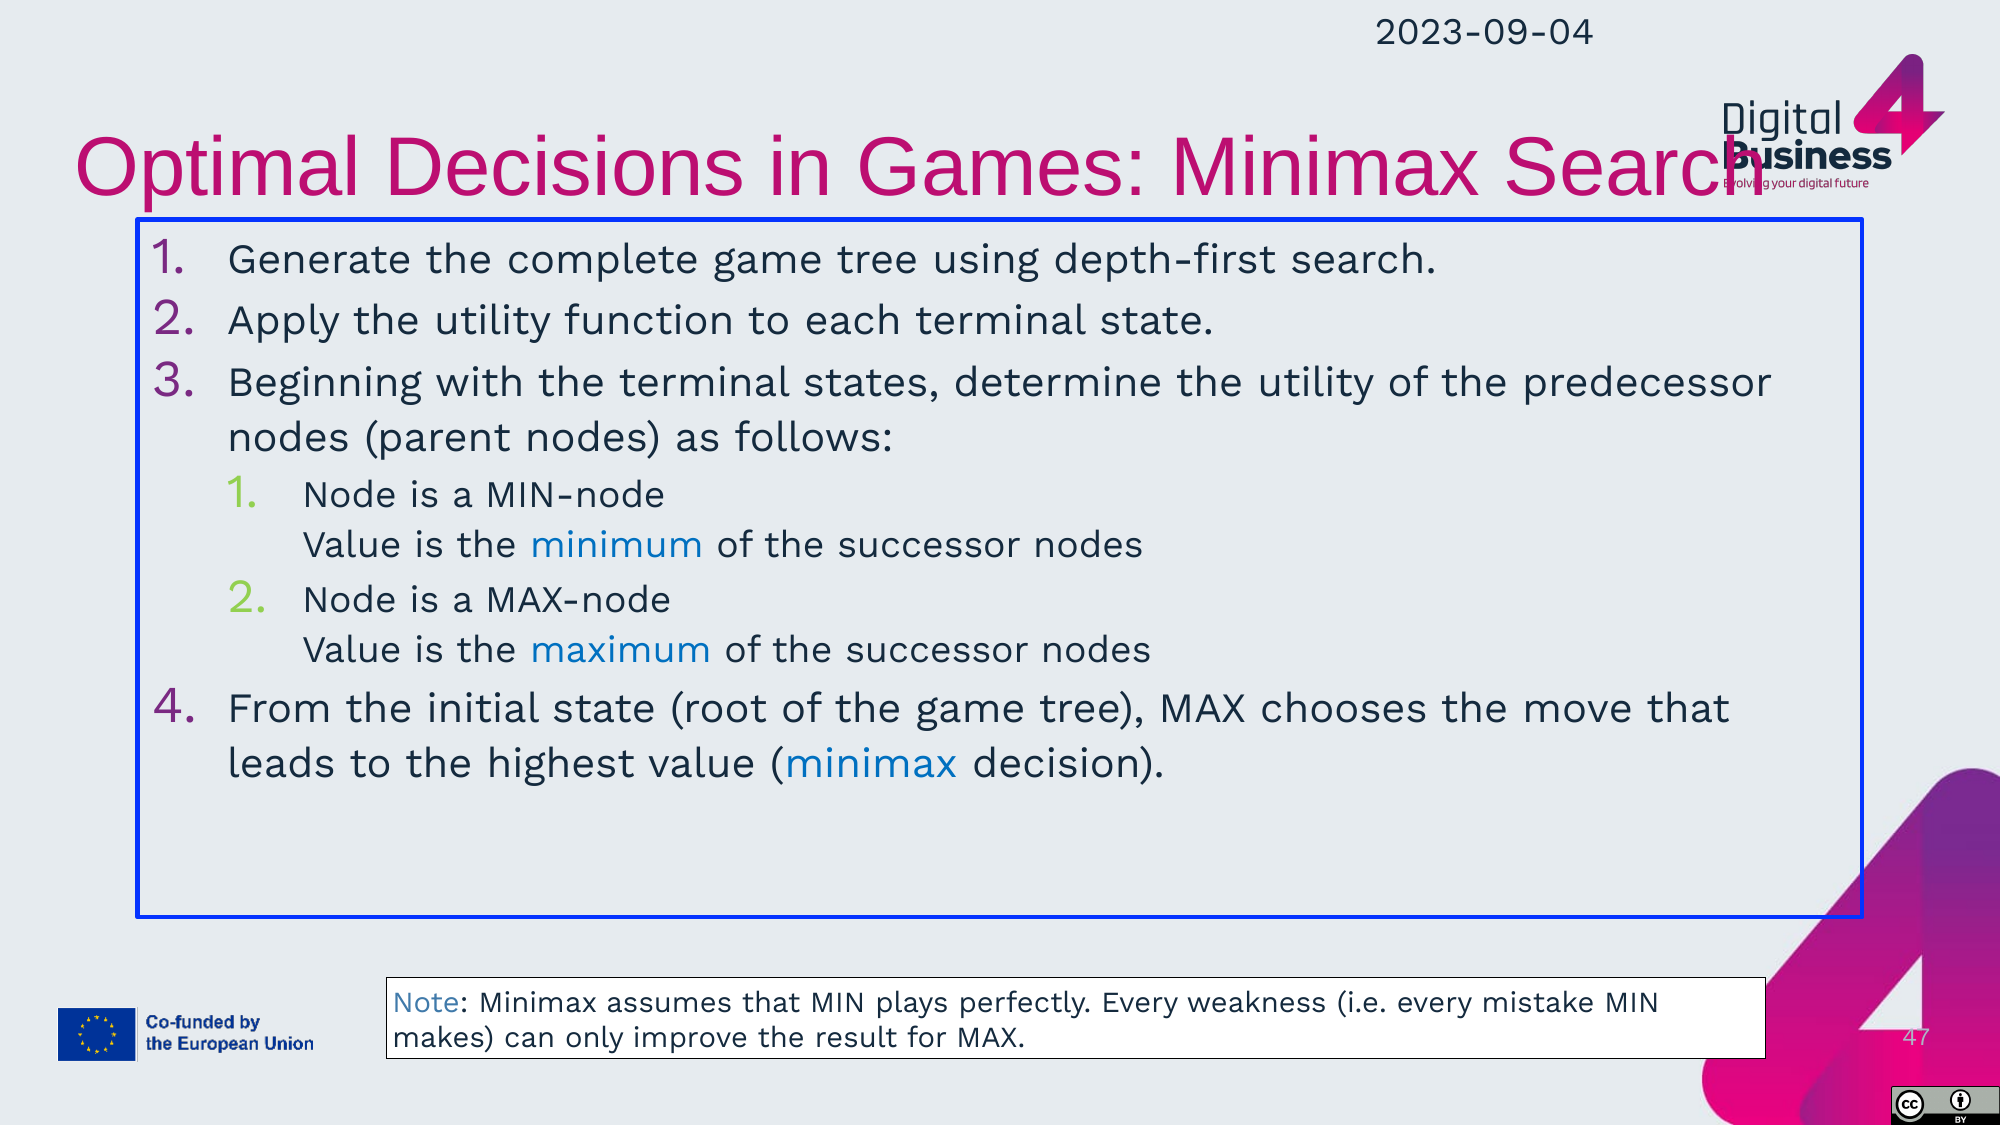

2023-09-04
# Optimal Decisions in Games: Minimax Search
Generate the complete game tree using depth-first search.
Apply the utility function to each terminal state.
Beginning with the terminal states, determine the utility of the predecessor nodes (parent nodes) as follows:
Node is a MIN-node
Value is the minimum of the successor nodes
Node is a MAX-node
Value is the maximum of the successor nodes
From the initial state (root of the game tree), MAX chooses the move that leads to the highest value (minimax decision).
Note: Minimax assumes that MIN plays perfectly. Every weakness (i.e. every mistake MIN makes) can only improve the result for MAX.